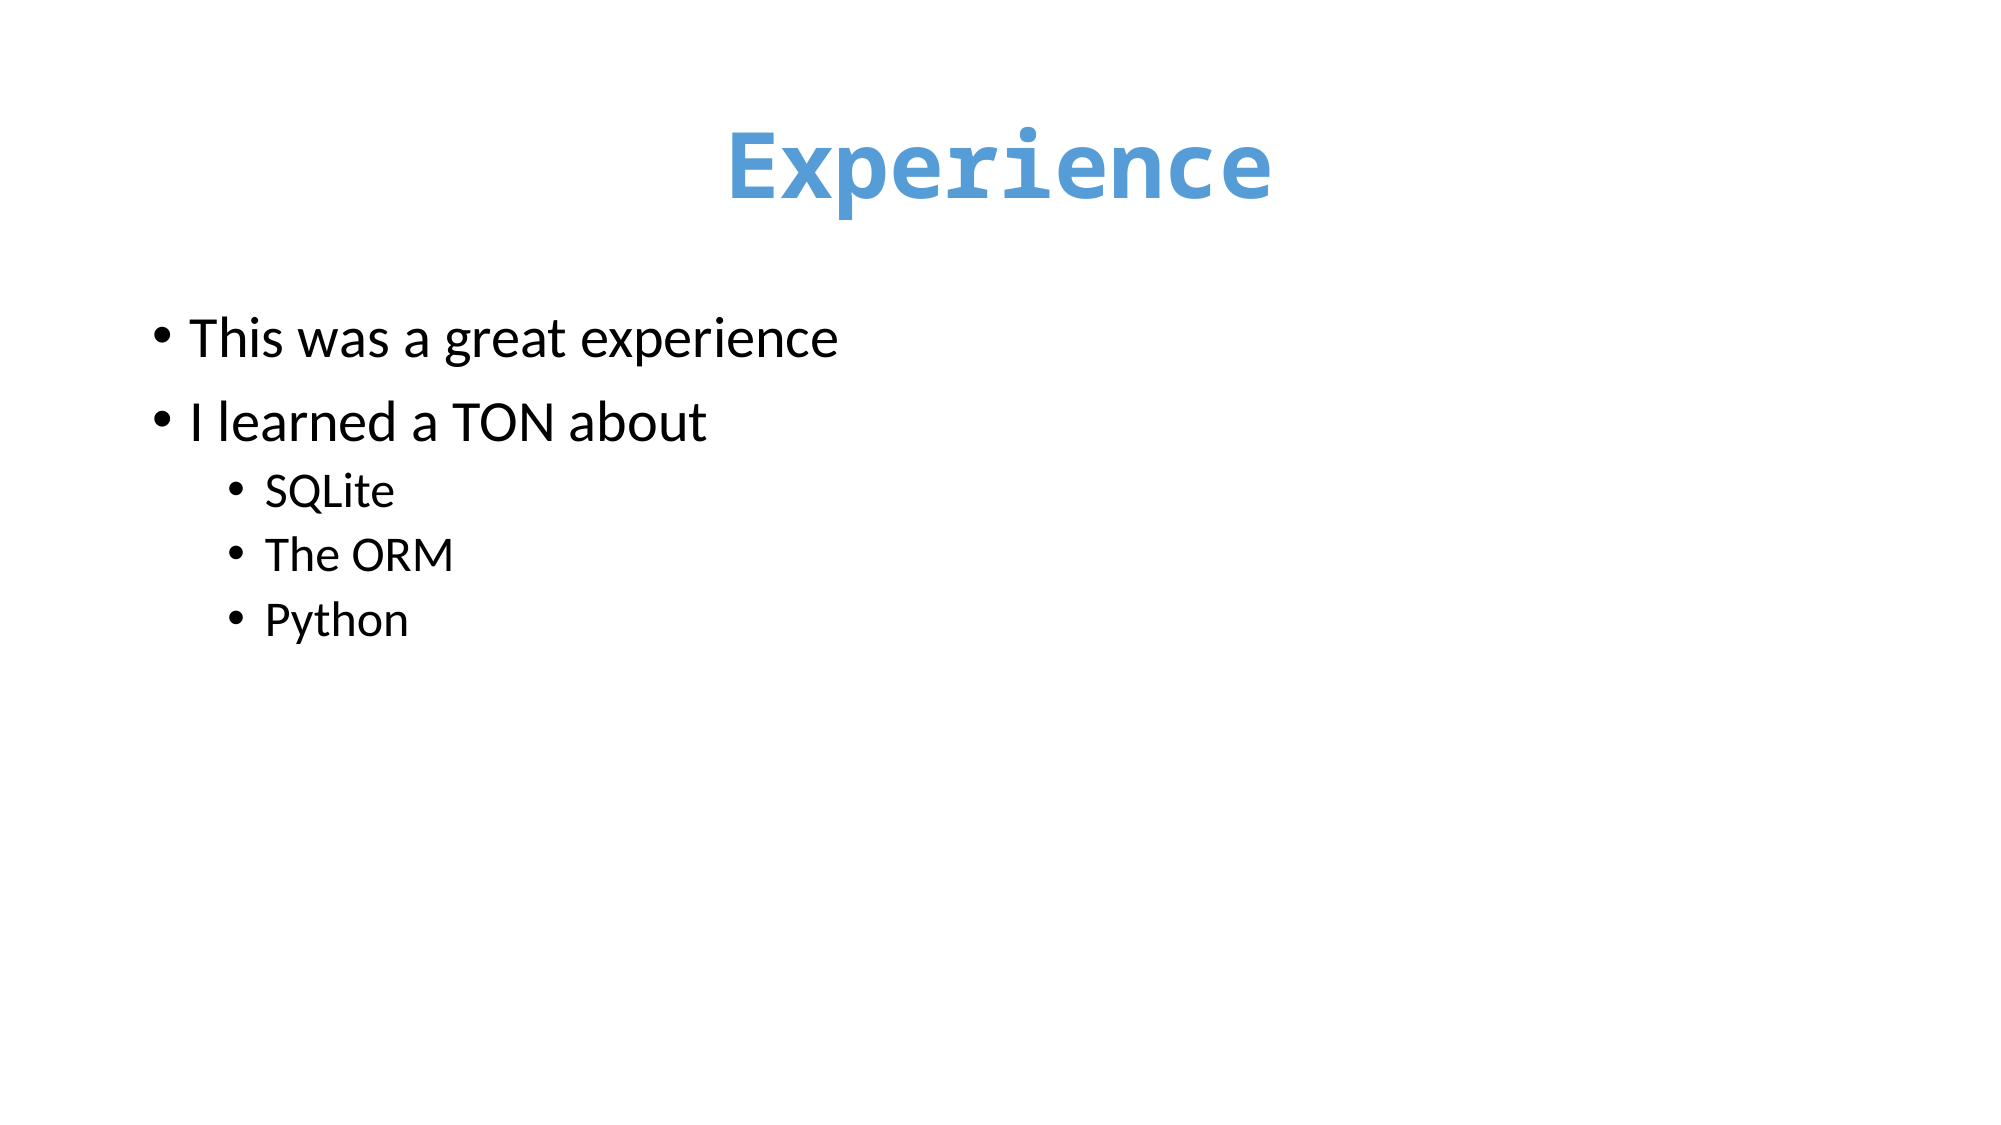

# Experience
This was a great experience
I learned a TON about
SQLite
The ORM
Python